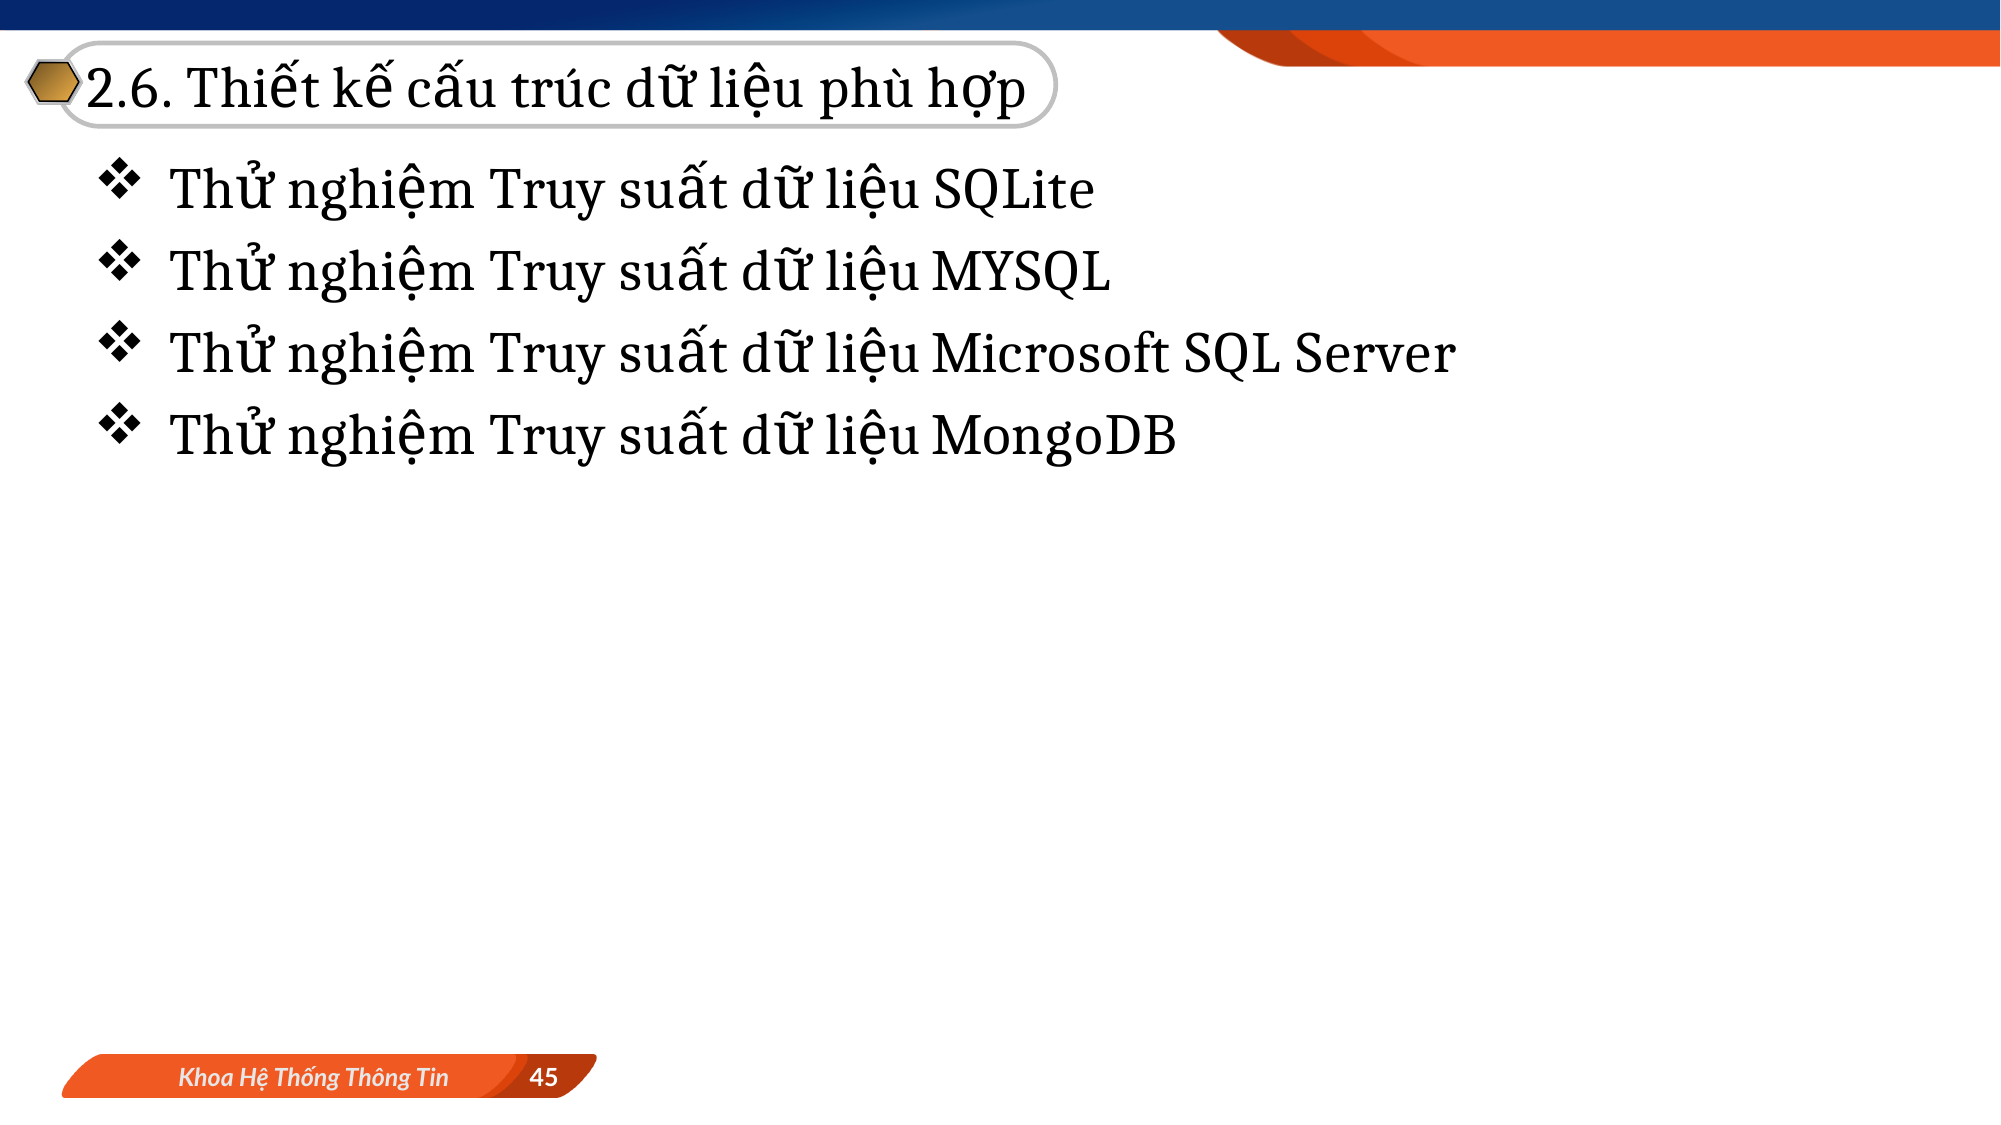

2.6. Thiết kế cấu trúc dữ liệu phù hợp

Thử nghiệm Truy suất dữ liệu SQLite
Thử nghiệm Truy suất dữ liệu MYSQL
Thử nghiệm Truy suất dữ liệu Microsoft SQL Server
Thử nghiệm Truy suất dữ liệu MongoDB
45
Khoa Hệ Thống Thông Tin